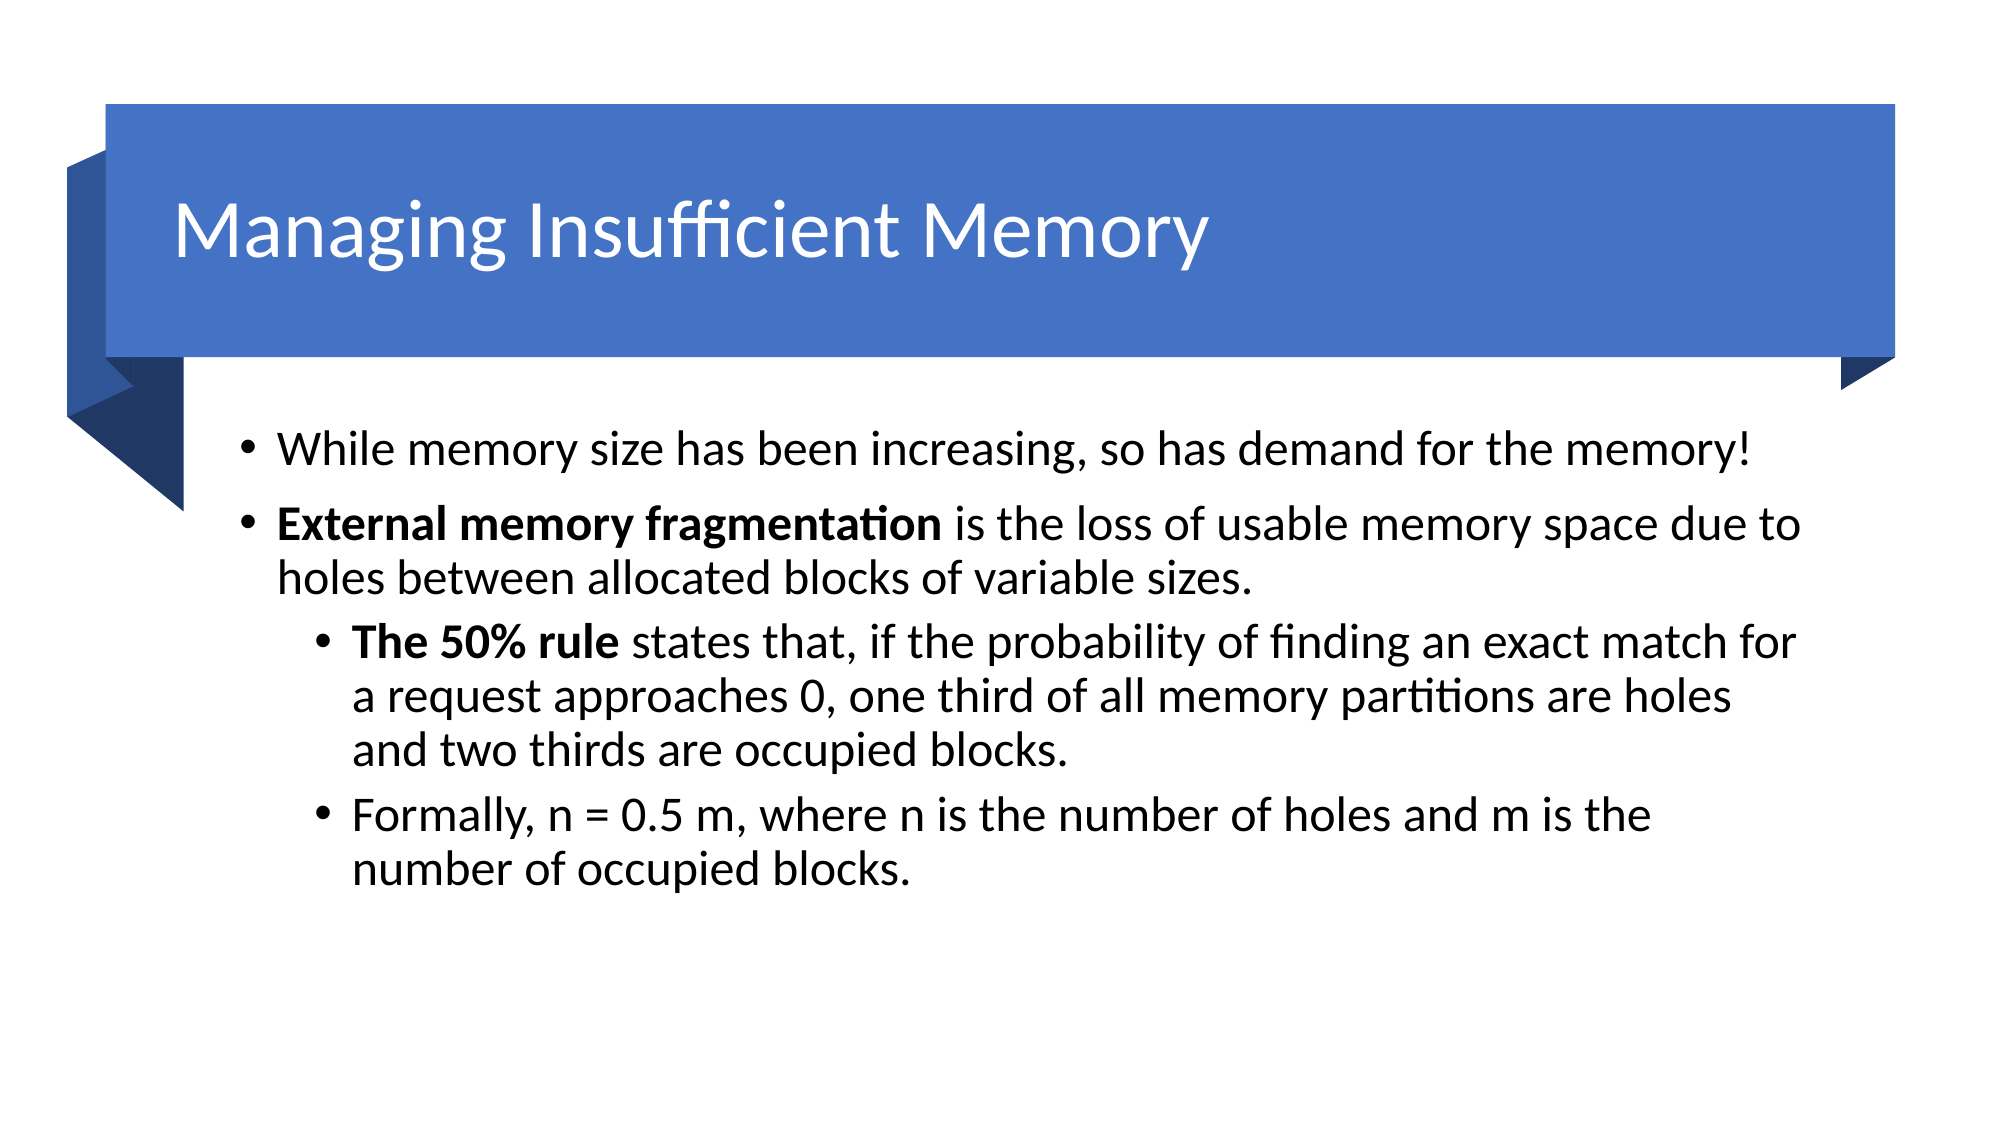

# Managing Insufficient Memory

While memory size has been increasing, so has demand for the memory!
External memory fragmentation is the loss of usable memory space due to holes between allocated blocks of variable sizes.
The 50% rule states that, if the probability of finding an exact match for a request approaches 0, one third of all memory partitions are holes and two thirds are occupied blocks.
Formally, n = 0.5 m, where n is the number of holes and m is the number of occupied blocks.